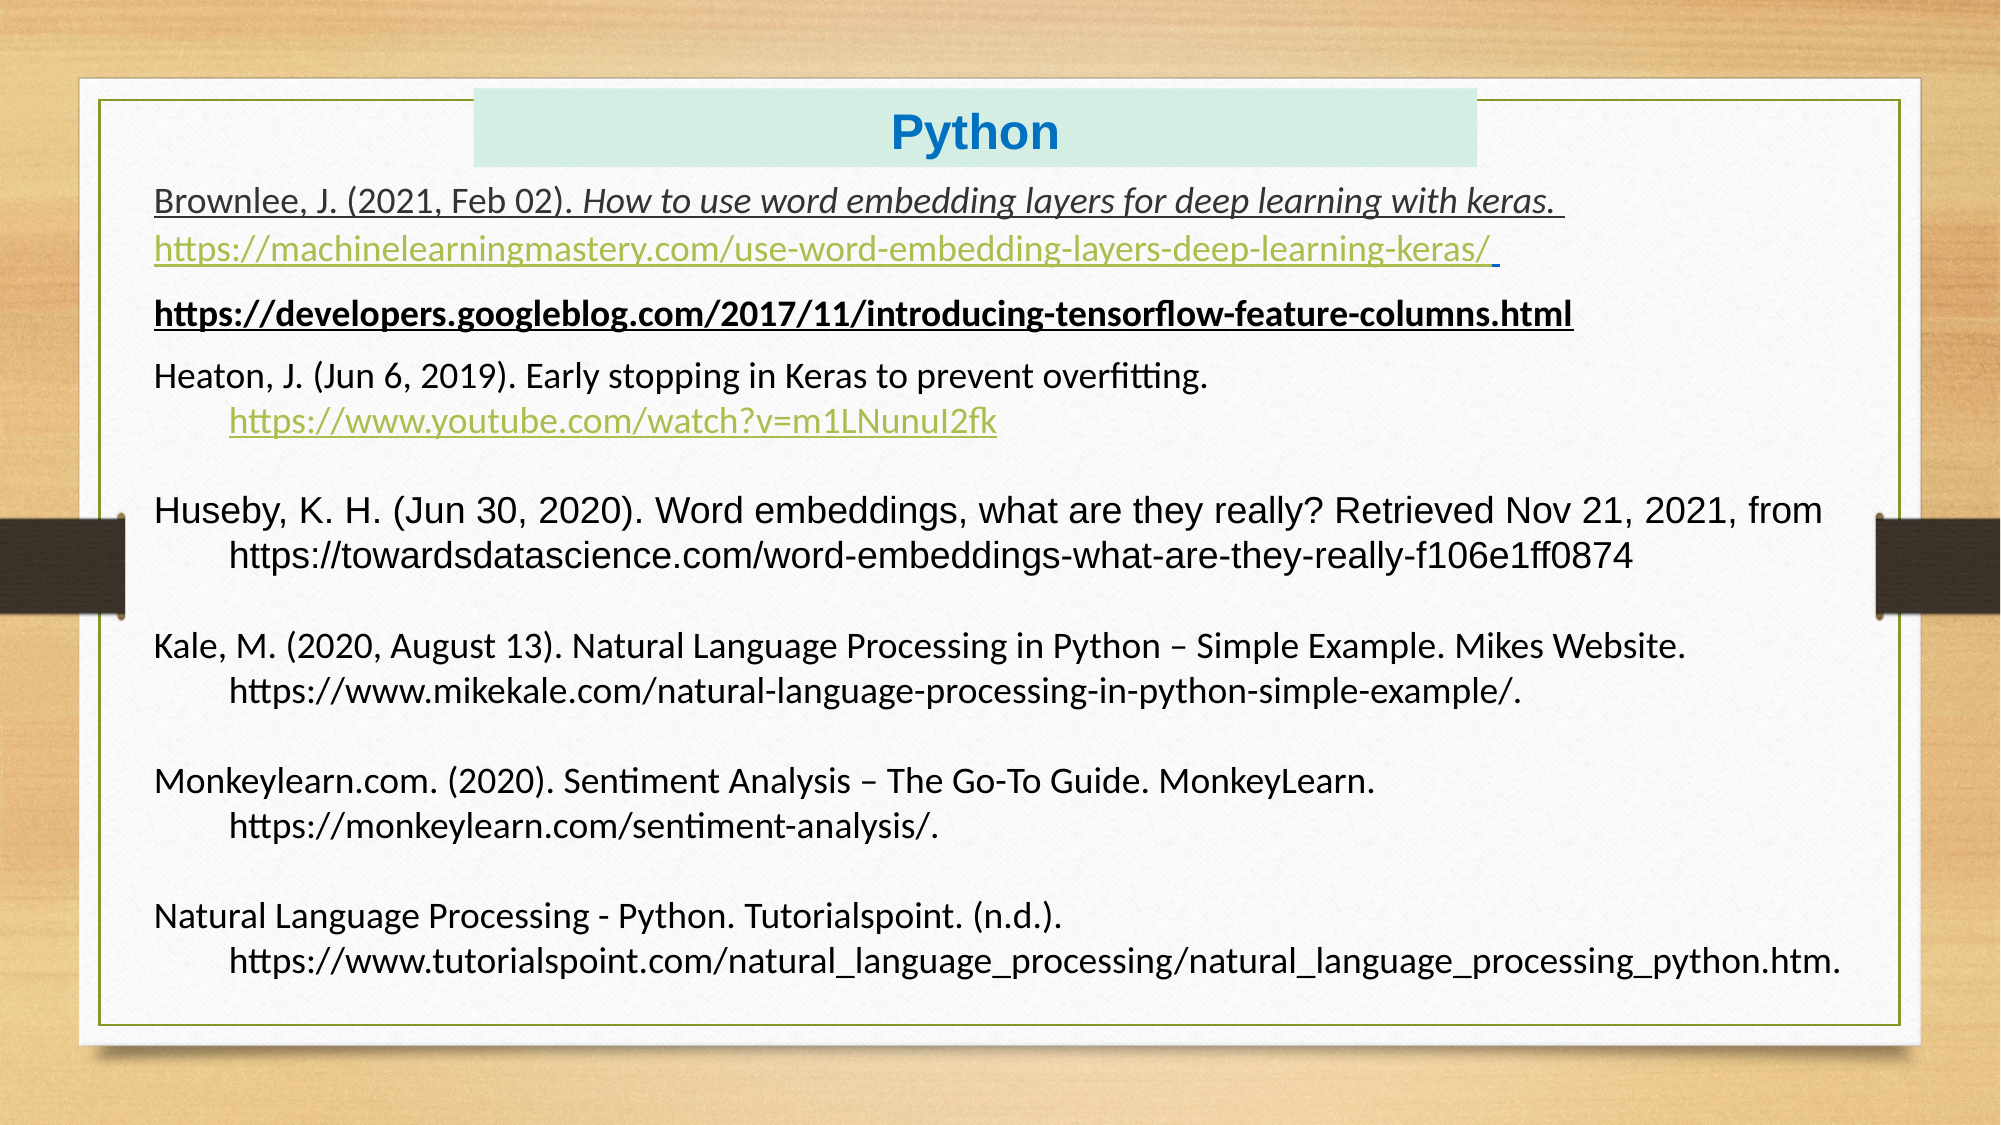

Python
Brownlee, J. (2021, Feb 02). How to use word embedding layers for deep learning with keras. https://machinelearningmastery.com/use-word-embedding-layers-deep-learning-keras/
https://developers.googleblog.com/2017/11/introducing-tensorflow-feature-columns.html
Heaton, J. (Jun 6, 2019). Early stopping in Keras to prevent overfitting. https://www.youtube.com/watch?v=m1LNunuI2fk

Huseby, K. H. (Jun 30, 2020). Word embeddings, what are they really? Retrieved Nov 21, 2021, from https://towardsdatascience.com/word-embeddings-what-are-they-really-f106e1ff0874

Kale, M. (2020, August 13). Natural Language Processing in Python – Simple Example. Mikes Website. https://www.mikekale.com/natural-language-processing-in-python-simple-example/.

Monkeylearn.com. (2020). Sentiment Analysis – The Go-To Guide. MonkeyLearn. https://monkeylearn.com/sentiment-analysis/.

Natural Language Processing - Python. Tutorialspoint. (n.d.). https://www.tutorialspoint.com/natural_language_processing/natural_language_processing_python.htm.